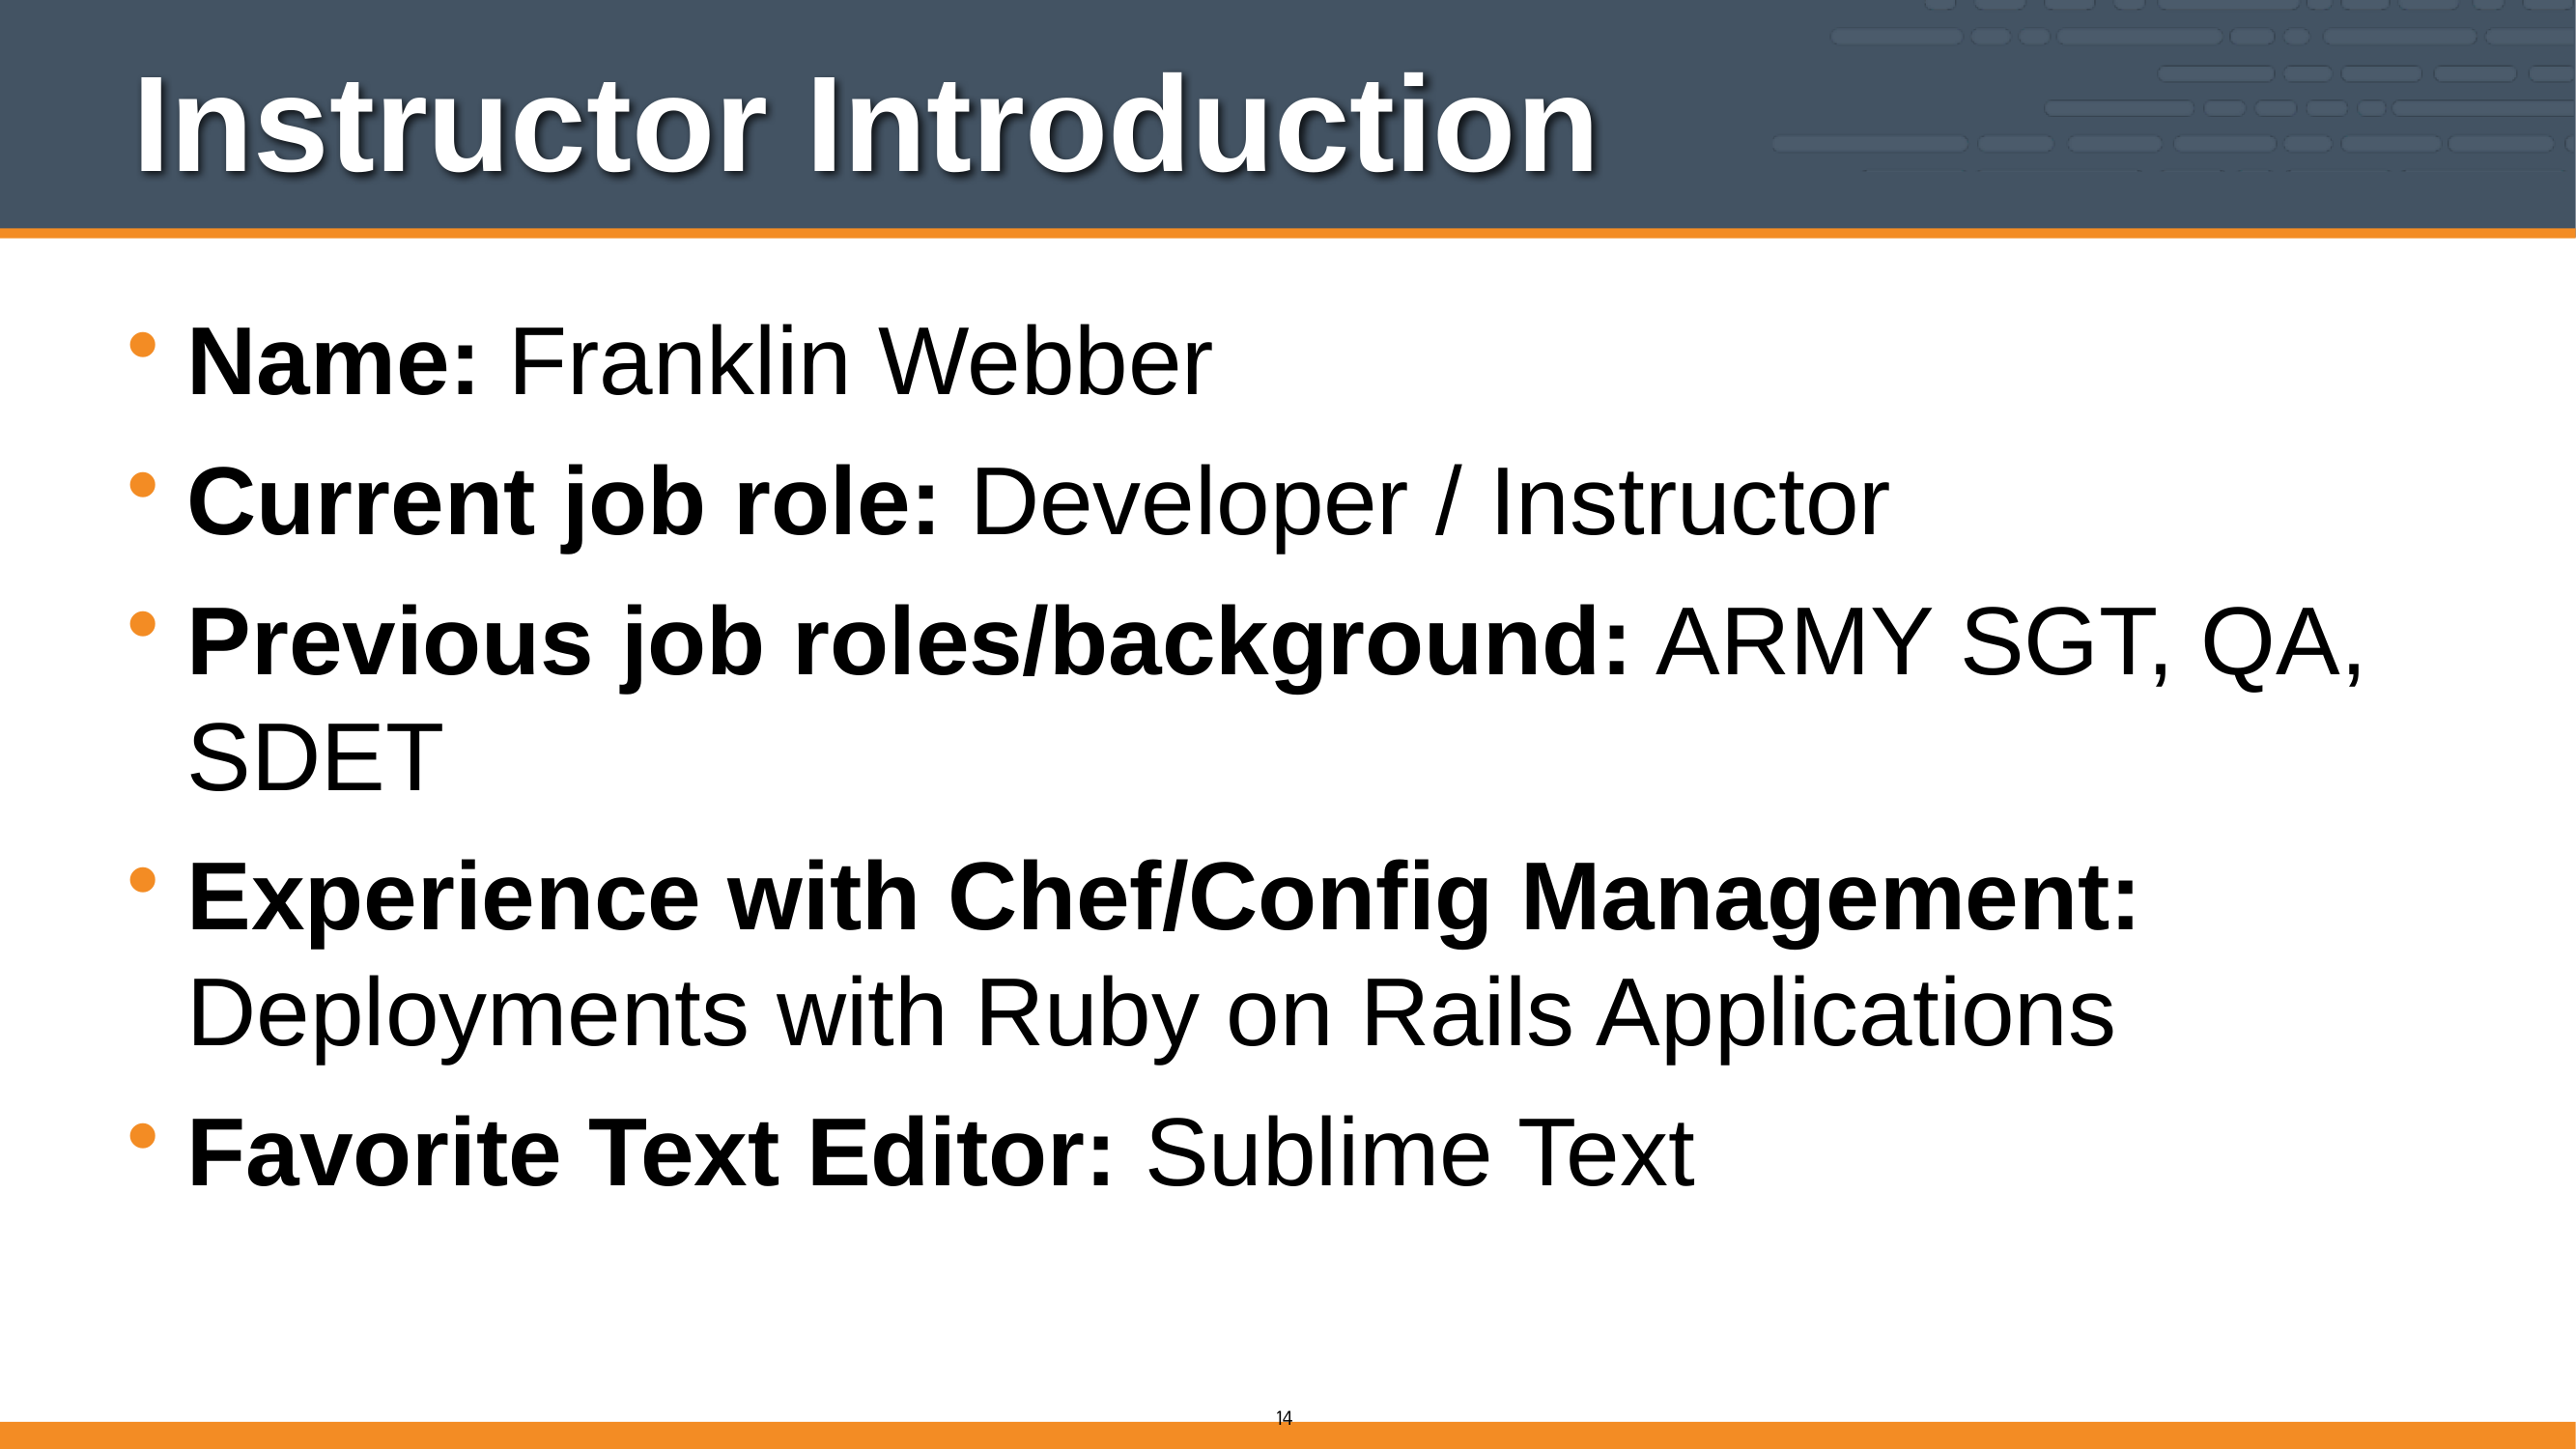

# Instructor Introduction
Name: Franklin Webber
Current job role: Developer / Instructor
Previous job roles/background: ARMY SGT, QA, SDET
Experience with Chef/Config Management: Deployments with Ruby on Rails Applications
Favorite Text Editor: Sublime Text
14